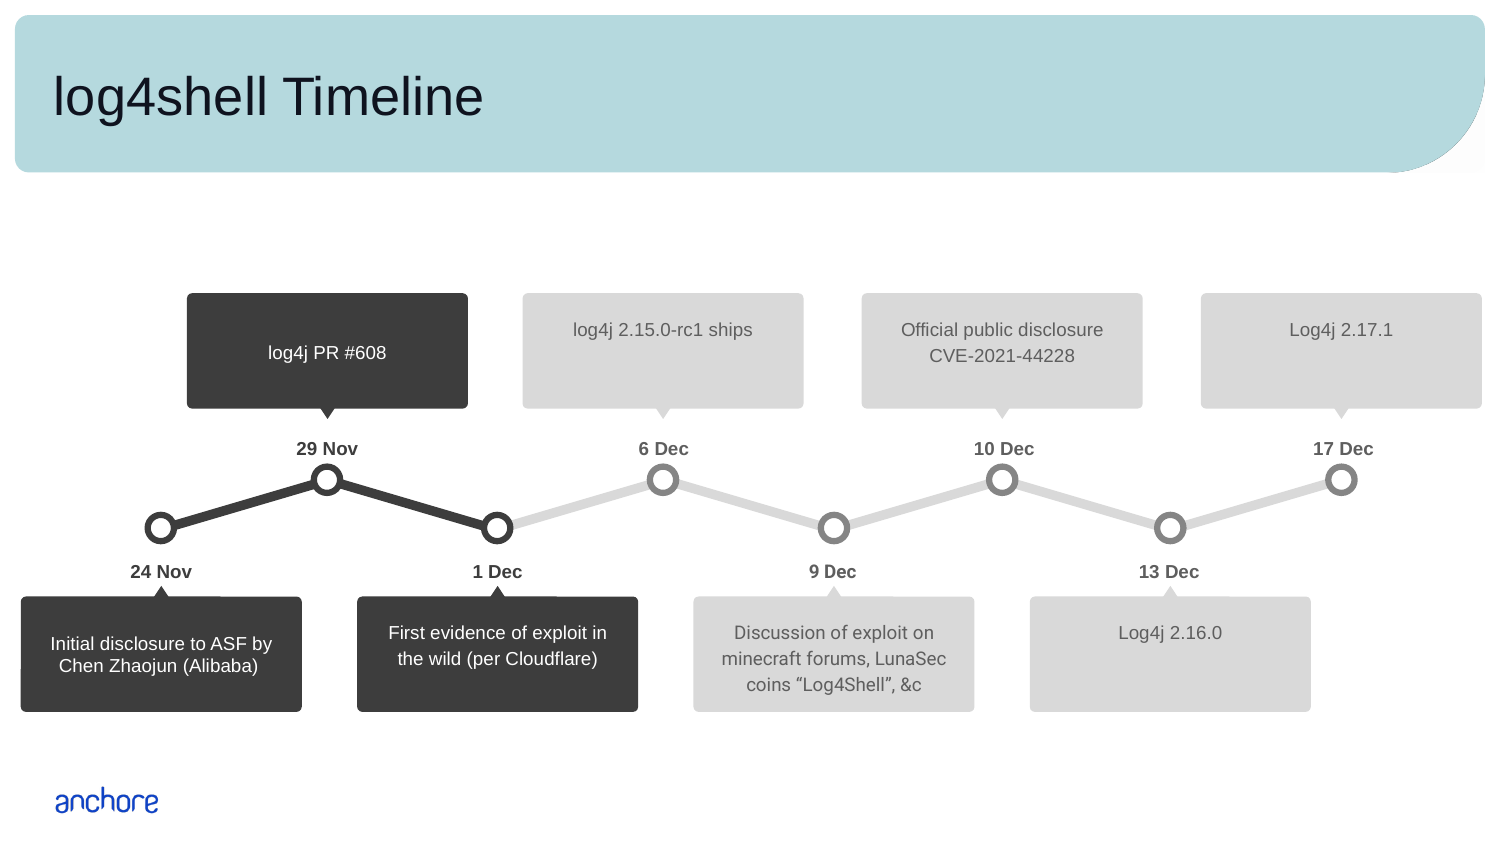

# log4shell Timeline

log4j PR #608

29 Nov

log4j 2.15.0-rc1 ships

6 Dec

Official public disclosure CVE-2021-44228

10 Dec

Log4j 2.17.1

17 Dec

24 Nov

Initial disclosure to ASF by Chen Zhaojun (Alibaba)

1 Dec

First evidence of exploit in the wild (per Cloudflare)

9 Dec

Discussion of exploit on minecraft forums, LunaSec coins “Log4Shell”, &c

13 Dec

Log4j 2.16.0